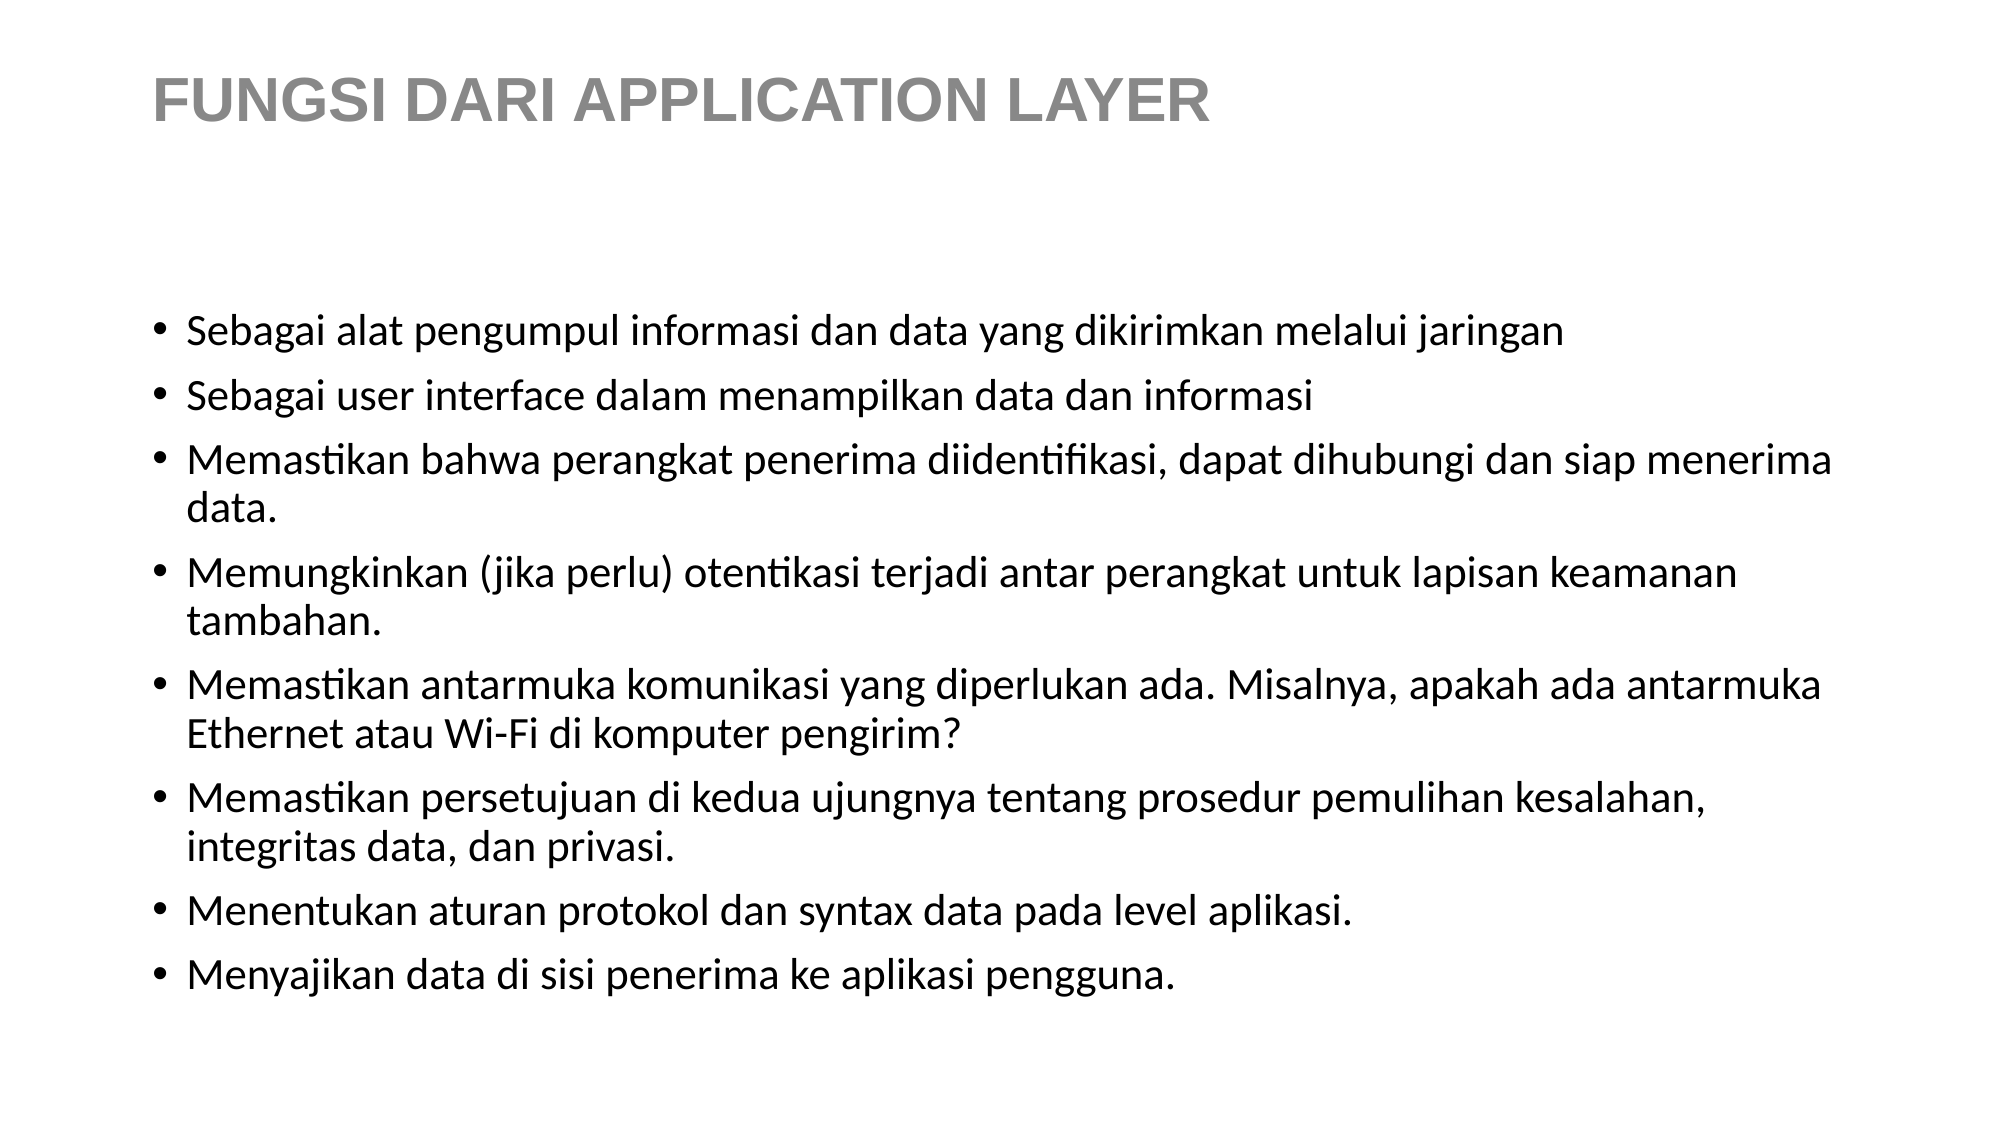

# FUNGSI DARI APPLICATION LAYER
Sebagai alat pengumpul informasi dan data yang dikirimkan melalui jaringan
Sebagai user interface dalam menampilkan data dan informasi
Memastikan bahwa perangkat penerima diidentifikasi, dapat dihubungi dan siap menerima data.
Memungkinkan (jika perlu) otentikasi terjadi antar perangkat untuk lapisan keamanan tambahan.
Memastikan antarmuka komunikasi yang diperlukan ada. Misalnya, apakah ada antarmuka Ethernet atau Wi-Fi di komputer pengirim?
Memastikan persetujuan di kedua ujungnya tentang prosedur pemulihan kesalahan, integritas data, dan privasi.
Menentukan aturan protokol dan syntax data pada level aplikasi.
Menyajikan data di sisi penerima ke aplikasi pengguna.